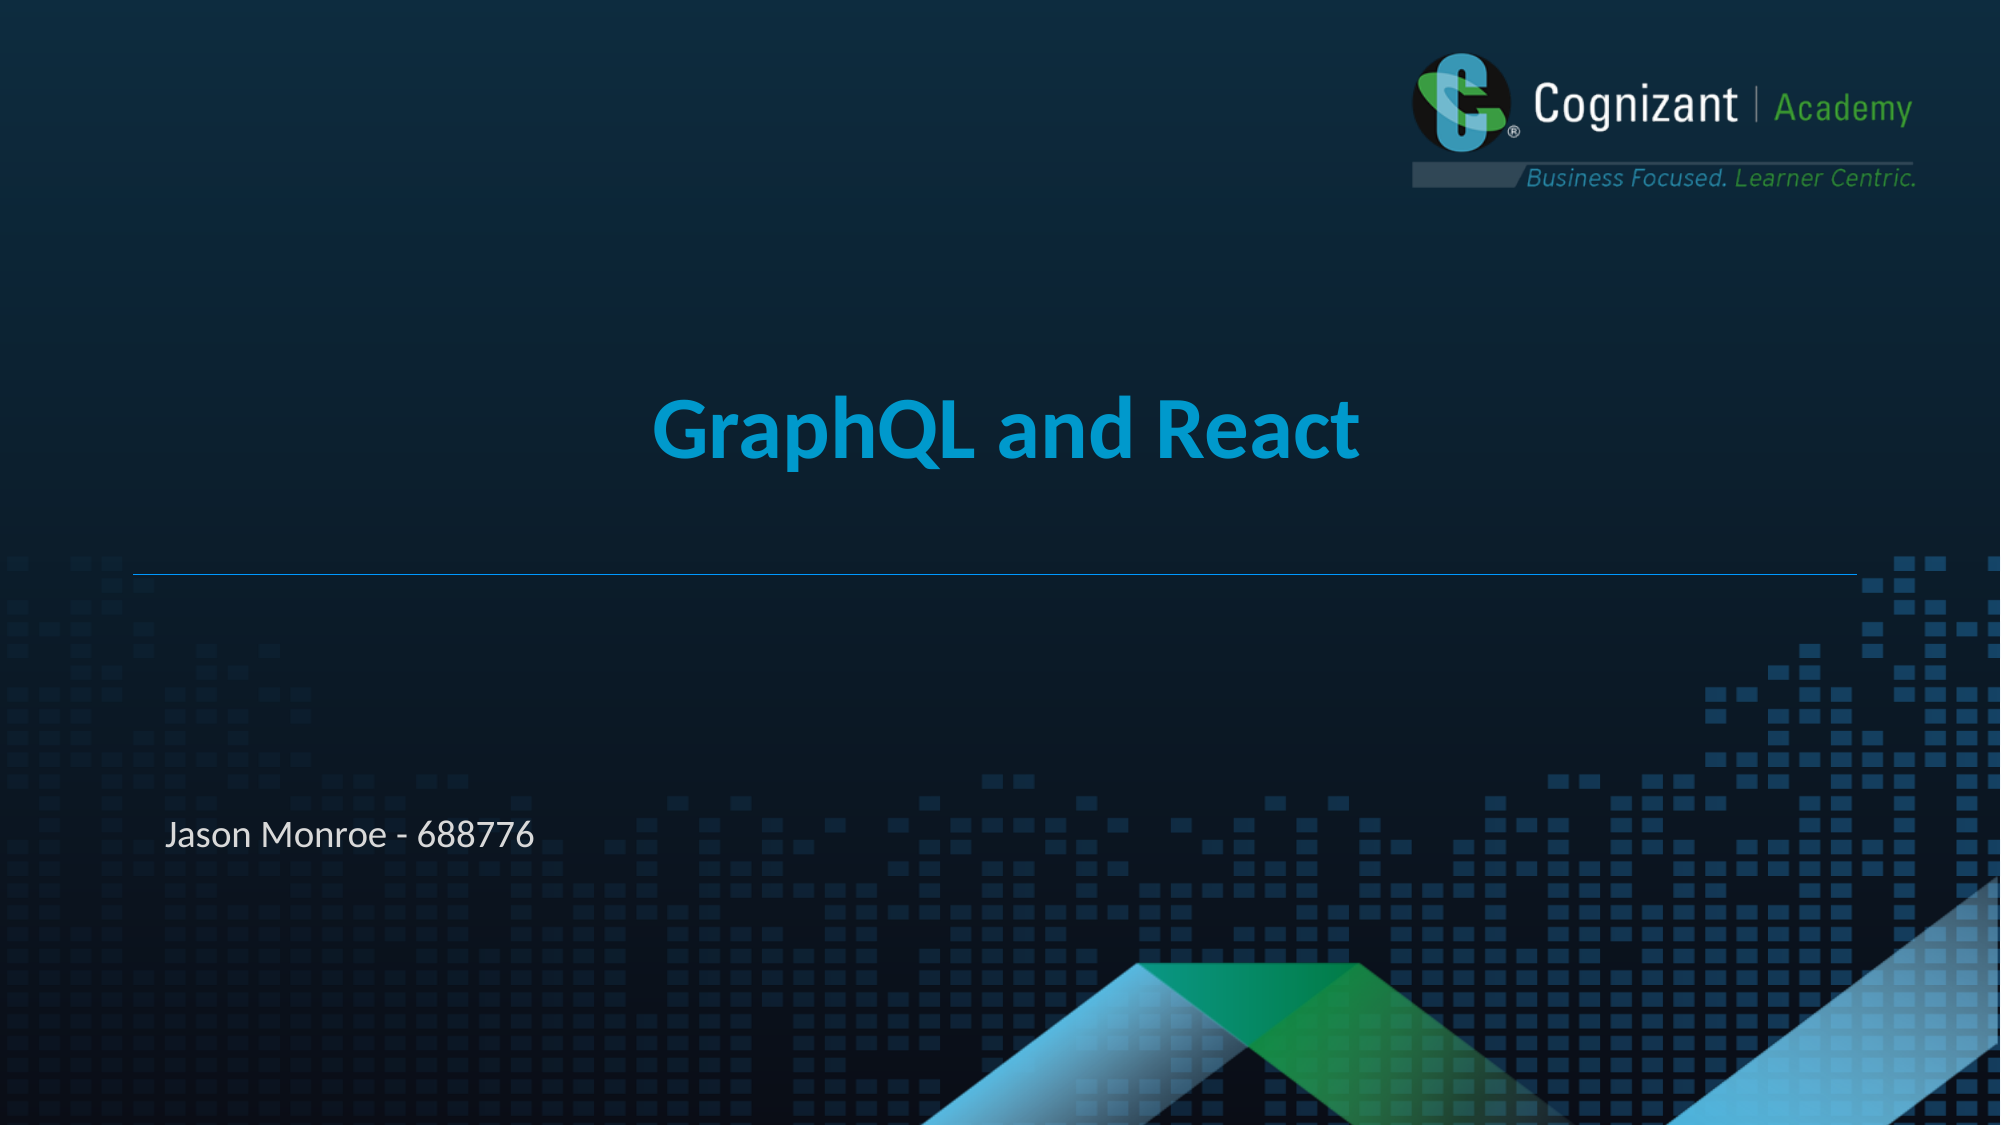

GraphQL and React
Jason Monroe - 688776